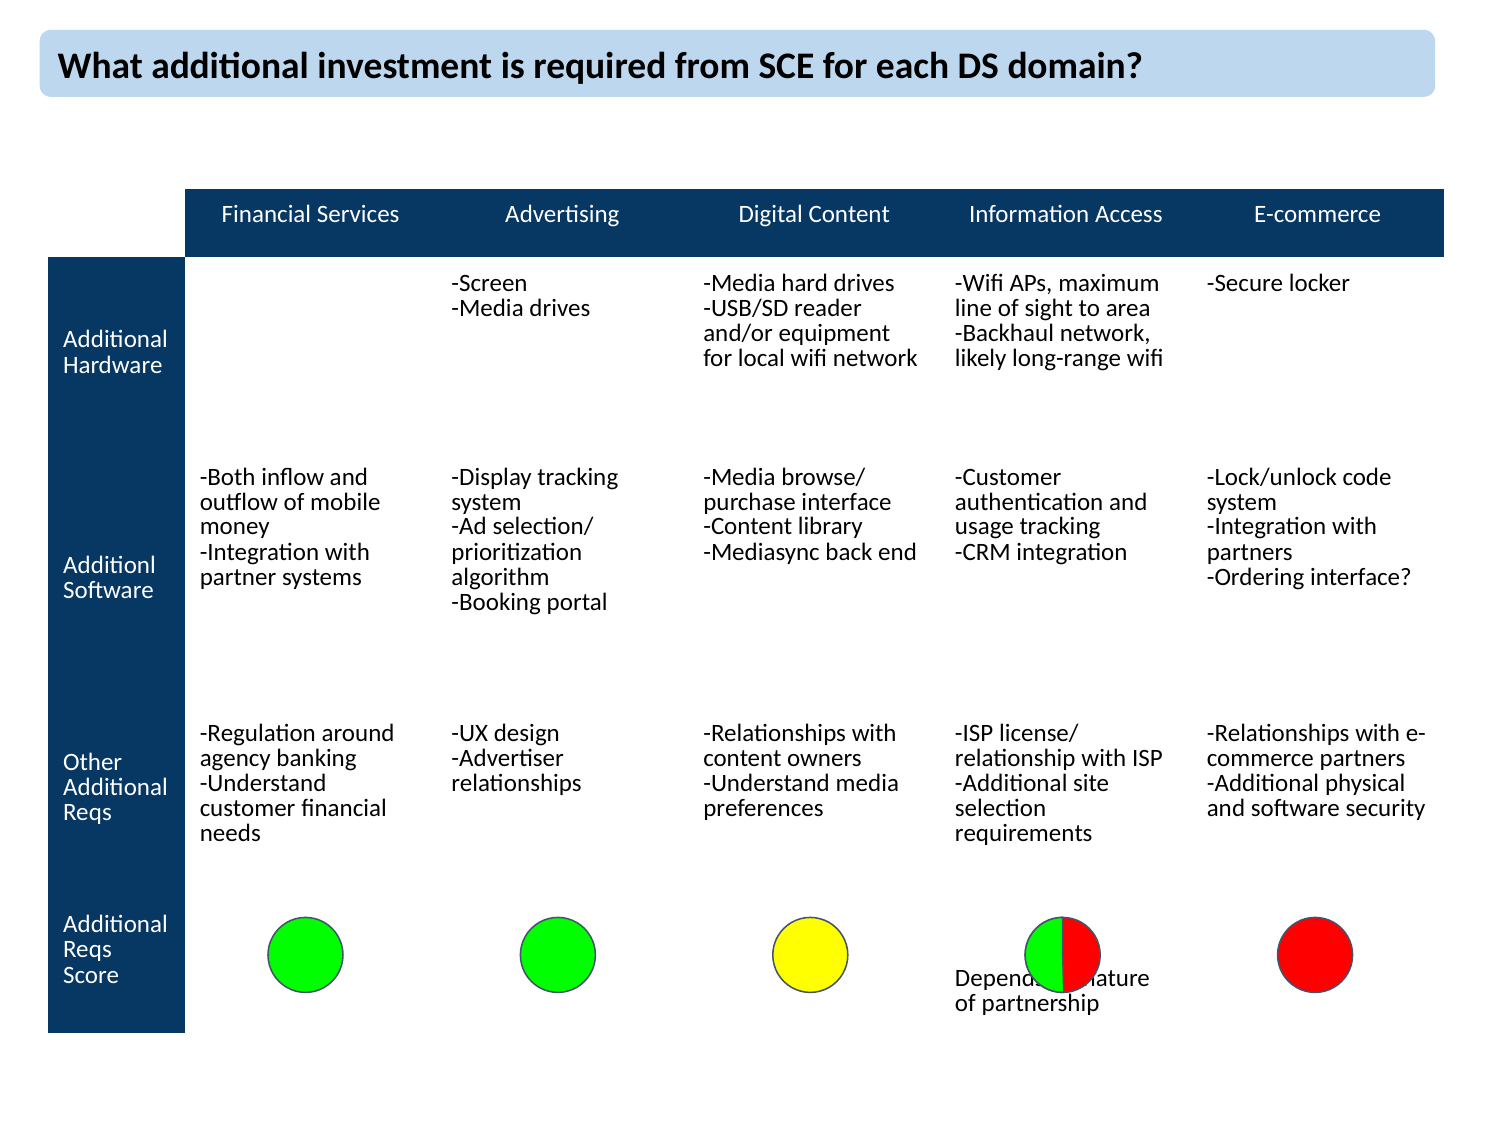

What additional investment is required from SCE for each DS domain?
|  | Financial Services | Advertising | Digital Content | Information Access | E-commerce |
| --- | --- | --- | --- | --- | --- |
| Additional Hardware |  | -Screen -Media drives | -Media hard drives -USB/SD reader and/or equipment for local wifi network | -Wifi APs, maximum line of sight to area -Backhaul network, likely long-range wifi | -Secure locker |
| Additionl Software | -Both inflow and outflow of mobile money -Integration with partner systems | -Display tracking system -Ad selection/ prioritization algorithm -Booking portal | -Media browse/ purchase interface -Content library -Mediasync back end | -Customer authentication and usage tracking -CRM integration | -Lock/unlock code system -Integration with partners -Ordering interface? |
| Other Additional Reqs | -Regulation around agency banking -Understand customer financial needs | -UX design -Advertiser relationships | -Relationships with content owners -Understand media preferences | -ISP license/ relationship with ISP -Additional site selection requirements | -Relationships with e-commerce partners -Additional physical and software security |
| Additional Reqs Score |  |  |  | Depends on nature of partnership |  |